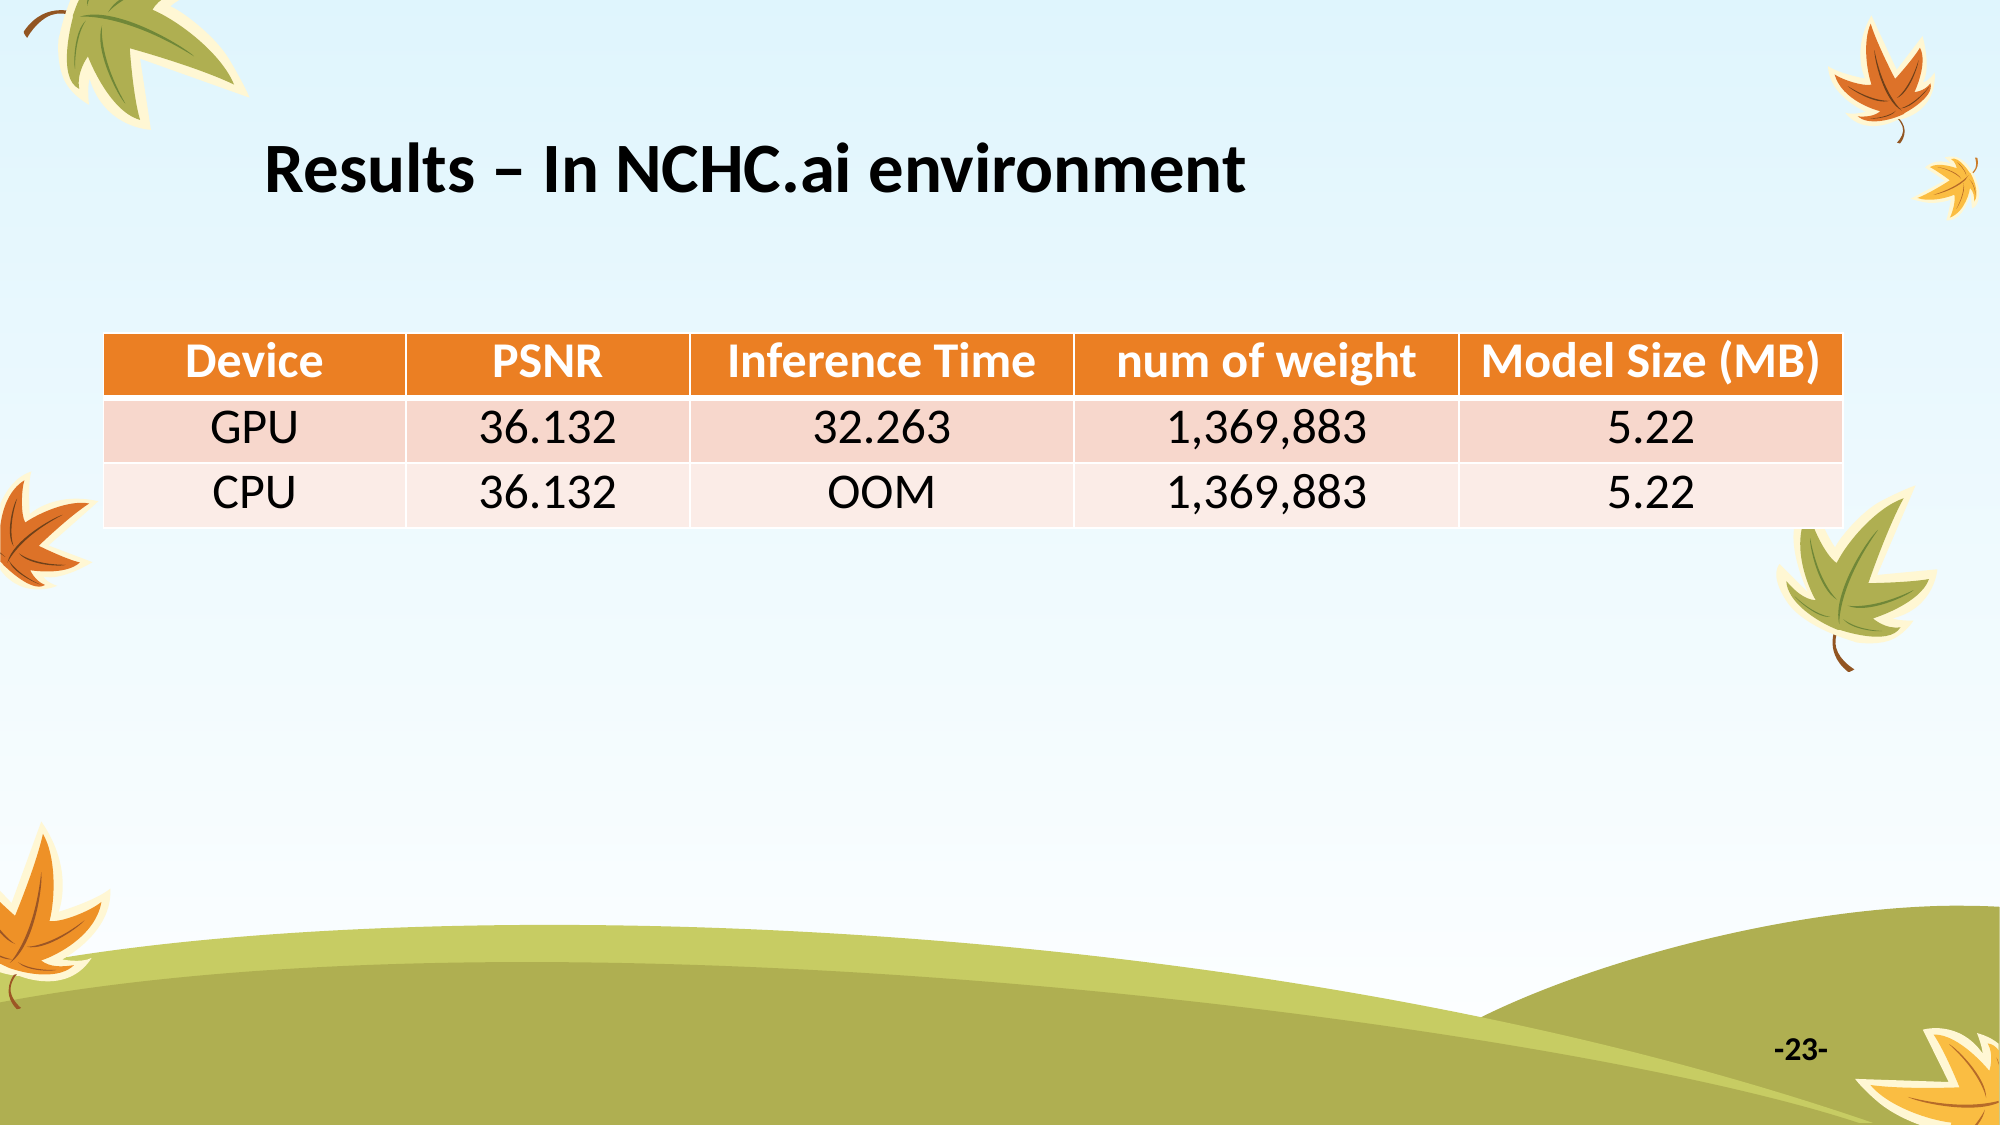

# Results – In NCHC.ai environment
| Device | PSNR | Inference Time | num of weight | Model Size (MB) |
| --- | --- | --- | --- | --- |
| GPU | 36.132 | 32.263 | 1,369,883 | 5.22 |
| CPU | 36.132 | OOM | 1,369,883 | 5.22 |